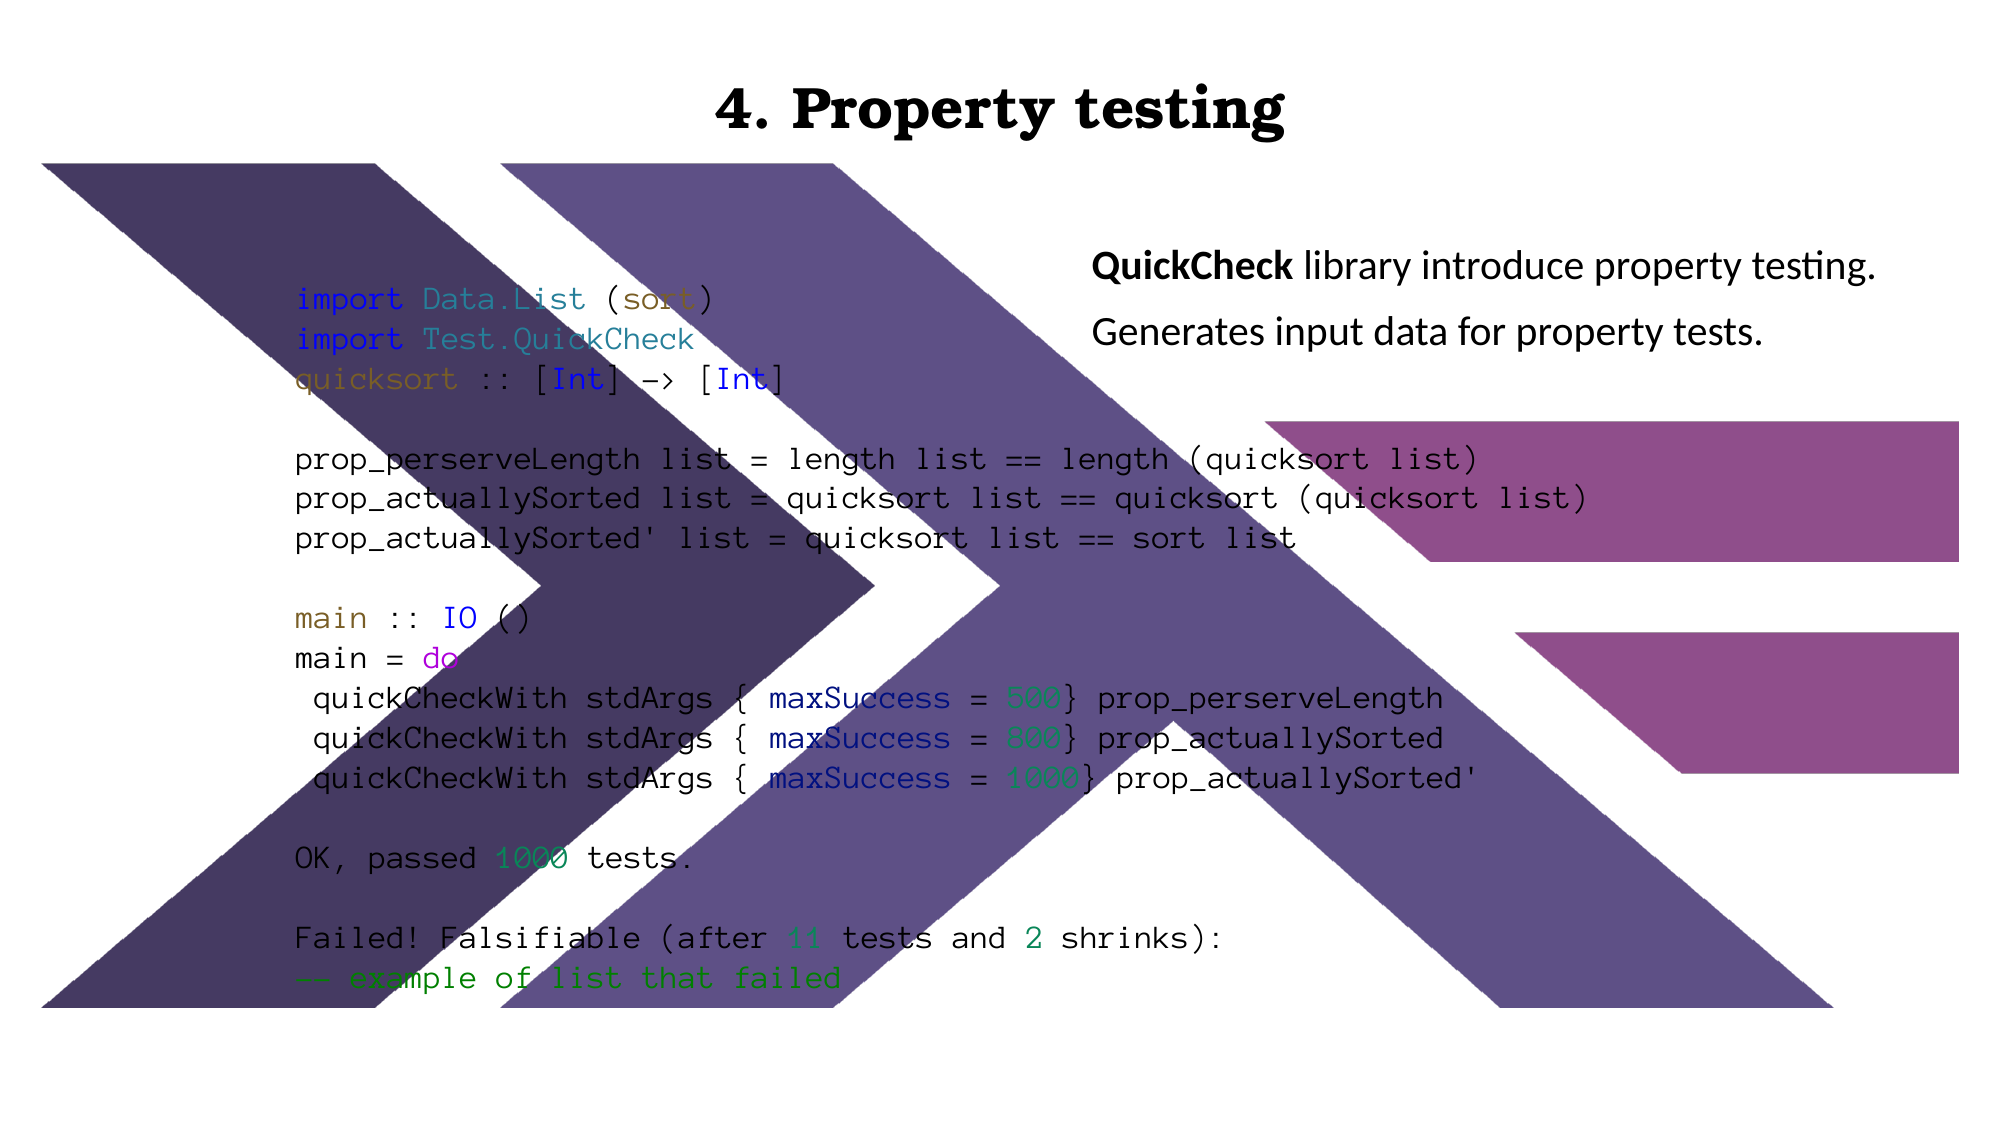

4. Property testing
QuickCheck library introduce property testing.
Generates input data for property tests.
import Data.List (sort)
import Test.QuickCheck
quicksort :: [Int] -> [Int]
prop_perserveLength list = length list == length (quicksort list)
prop_actuallySorted list = quicksort list == quicksort (quicksort list)
prop_actuallySorted' list = quicksort list == sort list
main :: IO ()
main = do
 quickCheckWith stdArgs { maxSuccess = 500} prop_perserveLength
 quickCheckWith stdArgs { maxSuccess = 800} prop_actuallySorted
 quickCheckWith stdArgs { maxSuccess = 1000} prop_actuallySorted'

OK, passed 1000 tests.
Failed! Falsifiable (after 11 tests and 2 shrinks):
-- example of list that failed